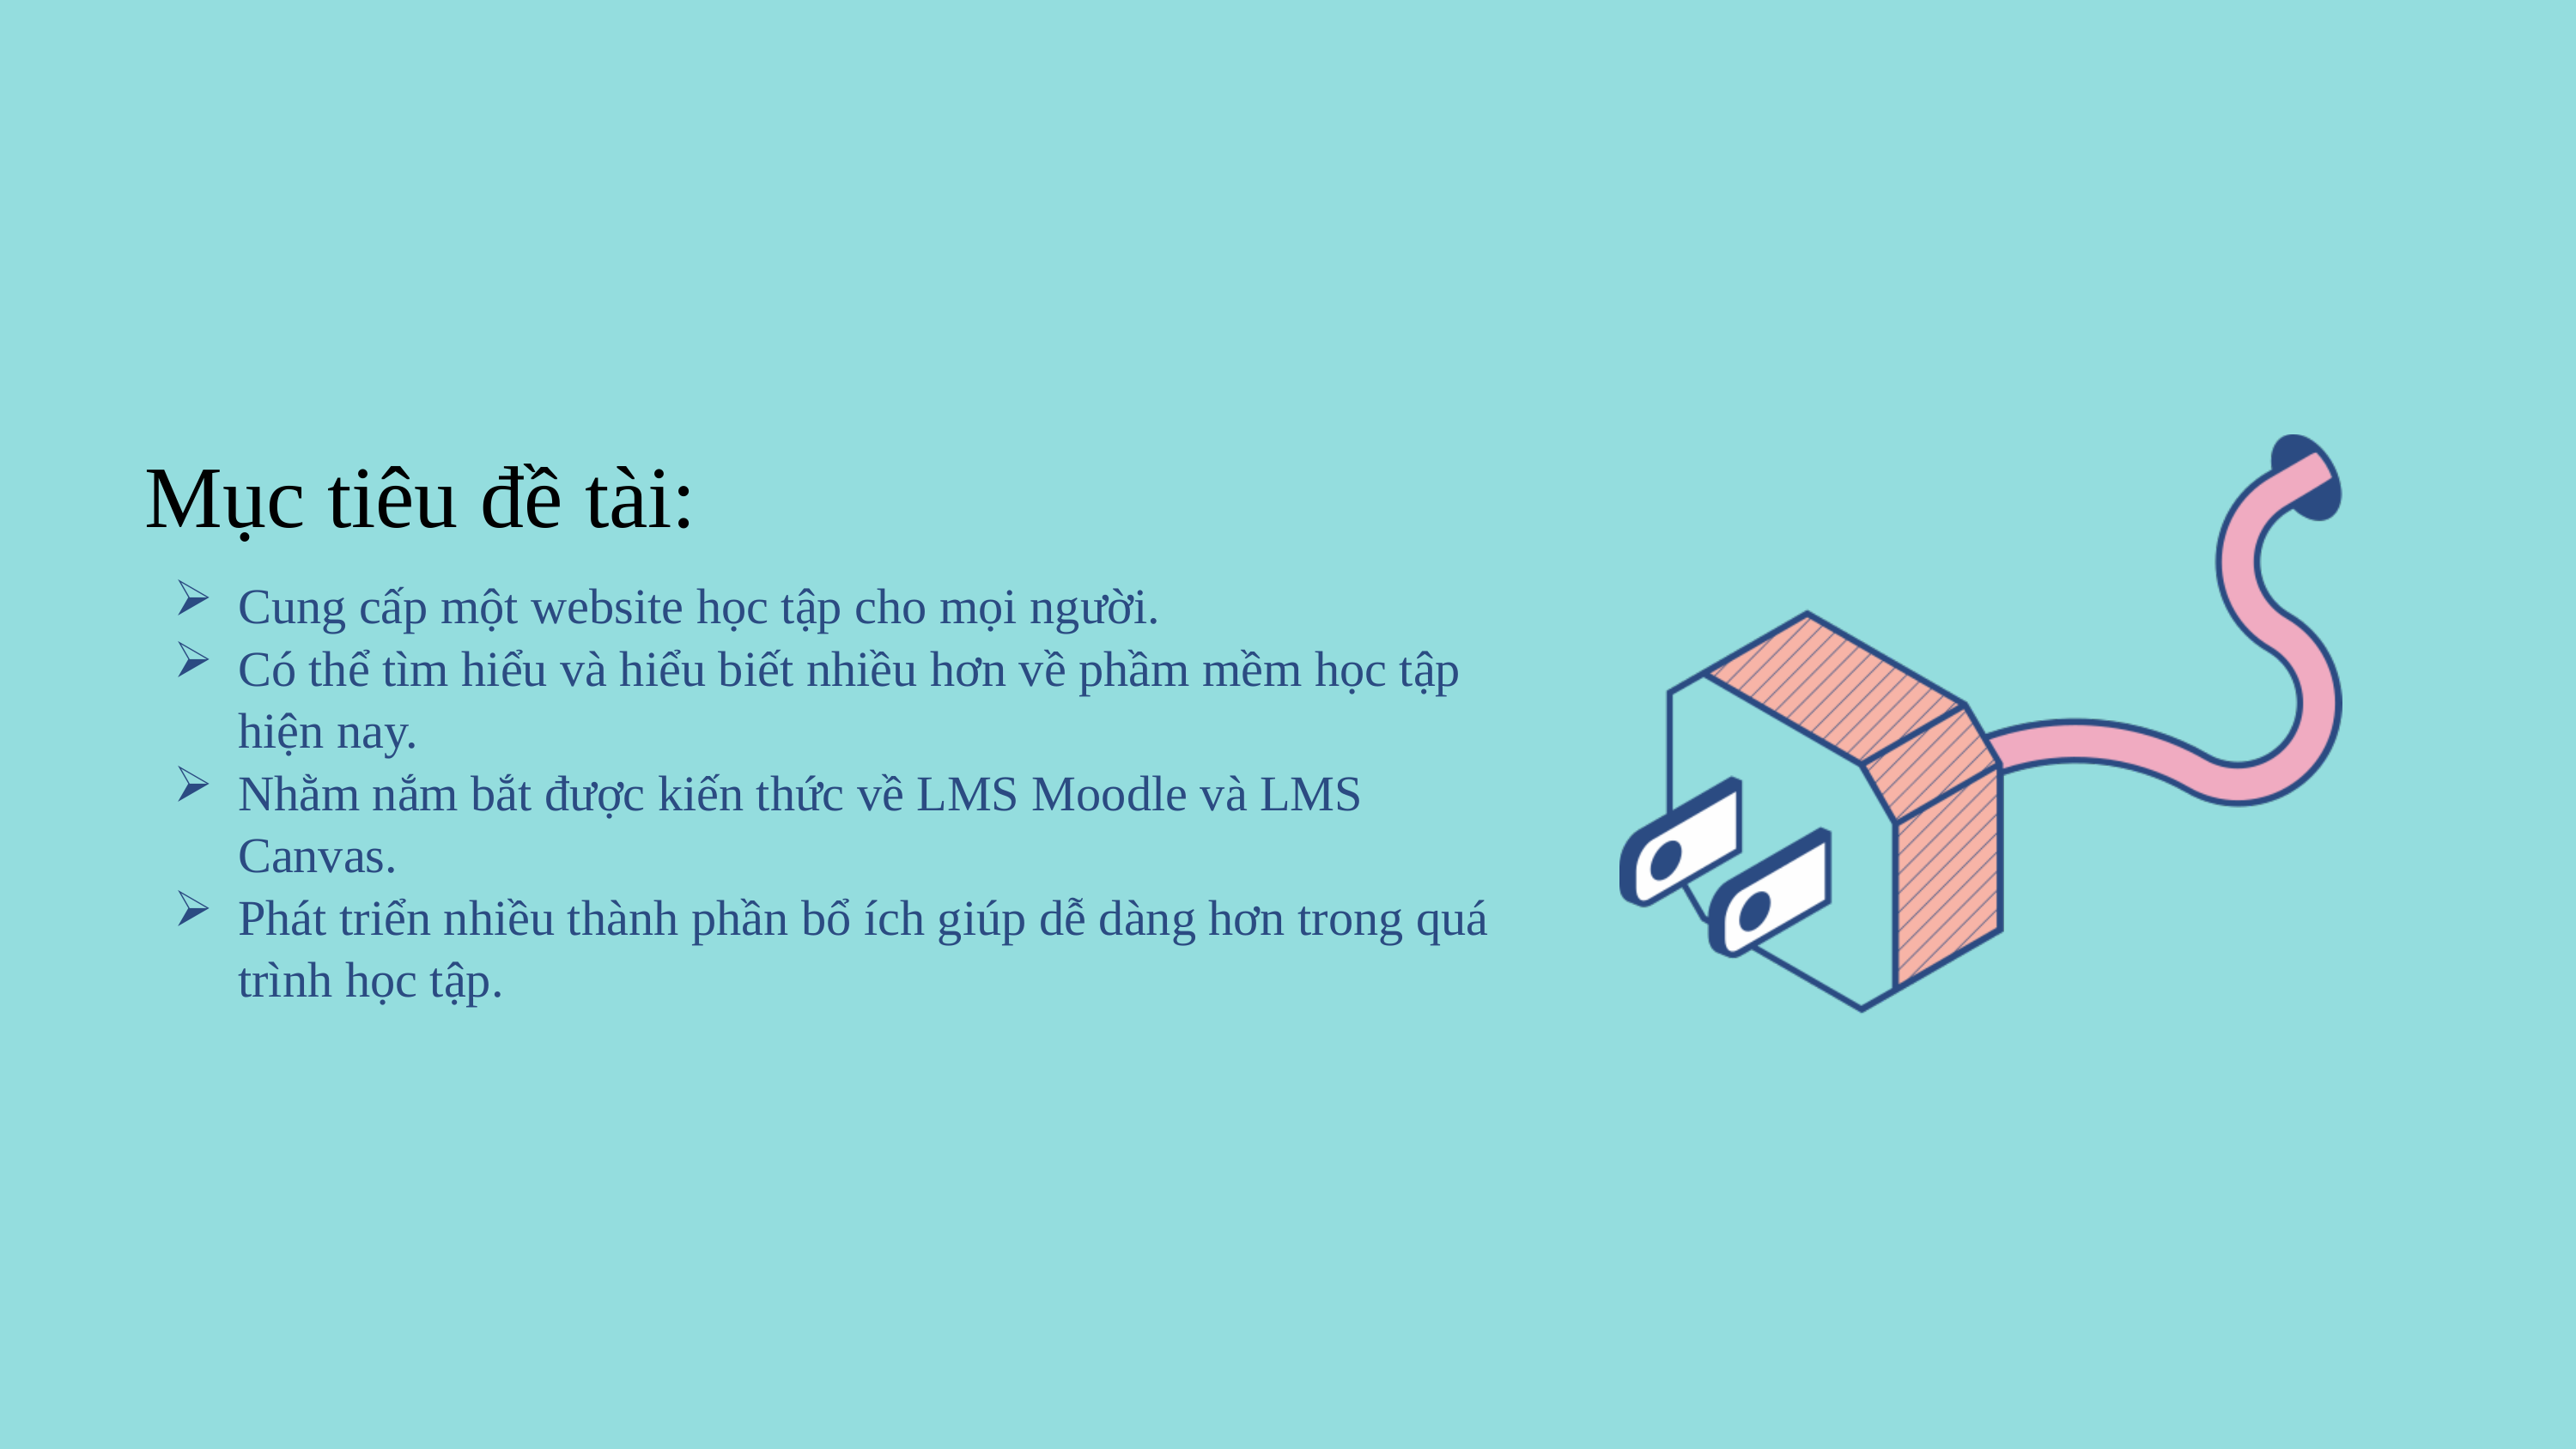

Mục tiêu đề tài:
Cung cấp một website học tập cho mọi người.
Có thể tìm hiểu và hiểu biết nhiều hơn về phầm mềm học tập hiện nay.
Nhằm nắm bắt được kiến thức về LMS Moodle và LMS Canvas.
Phát triển nhiều thành phần bổ ích giúp dễ dàng hơn trong quá trình học tập.